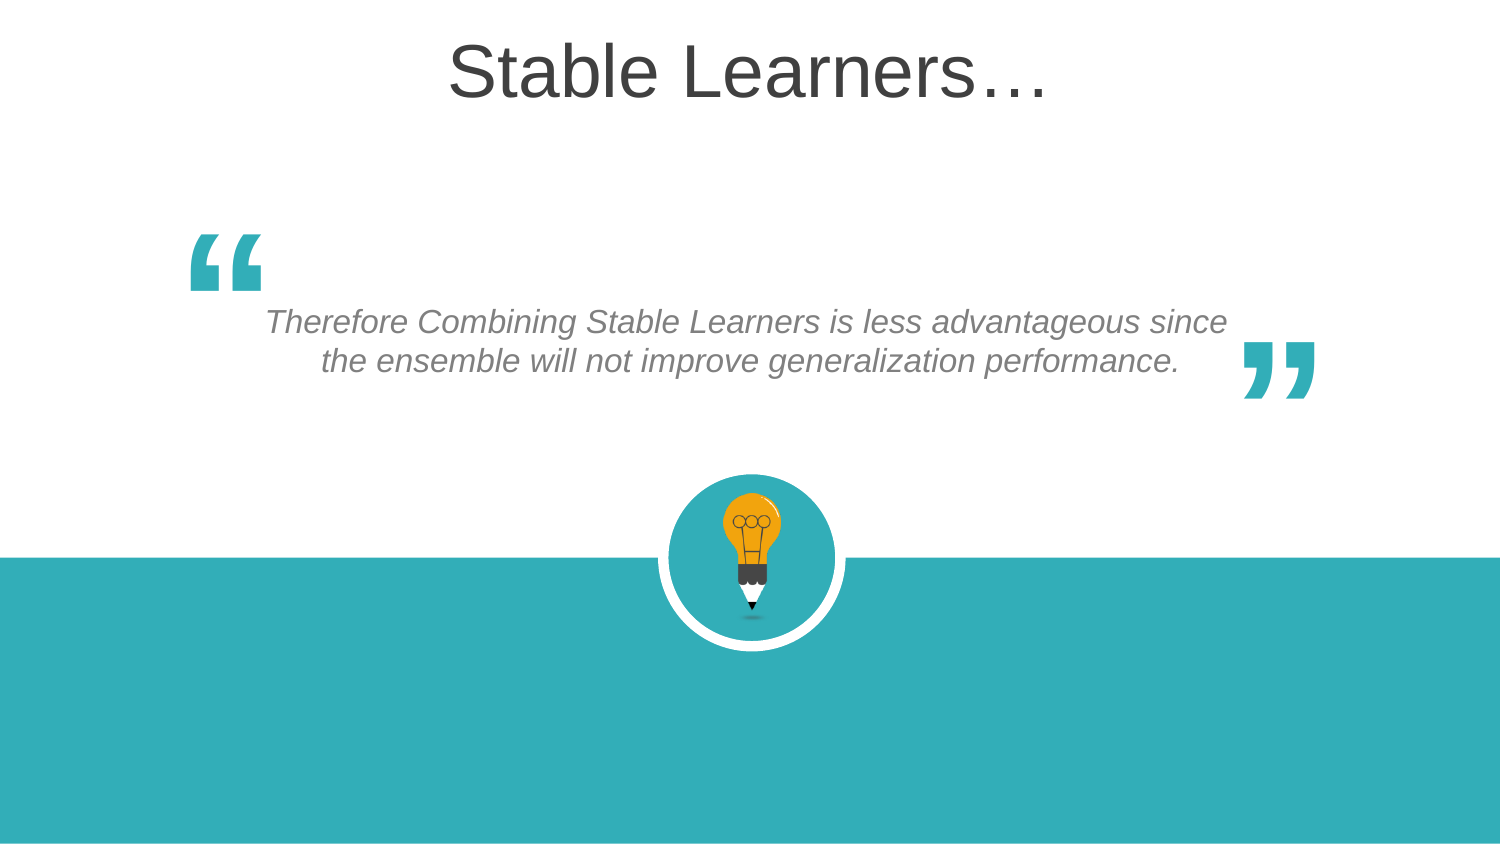

Stable Learners…

“
“
Therefore Combining Stable Learners is less advantageous since  the ensemble will not improve generalization performance.